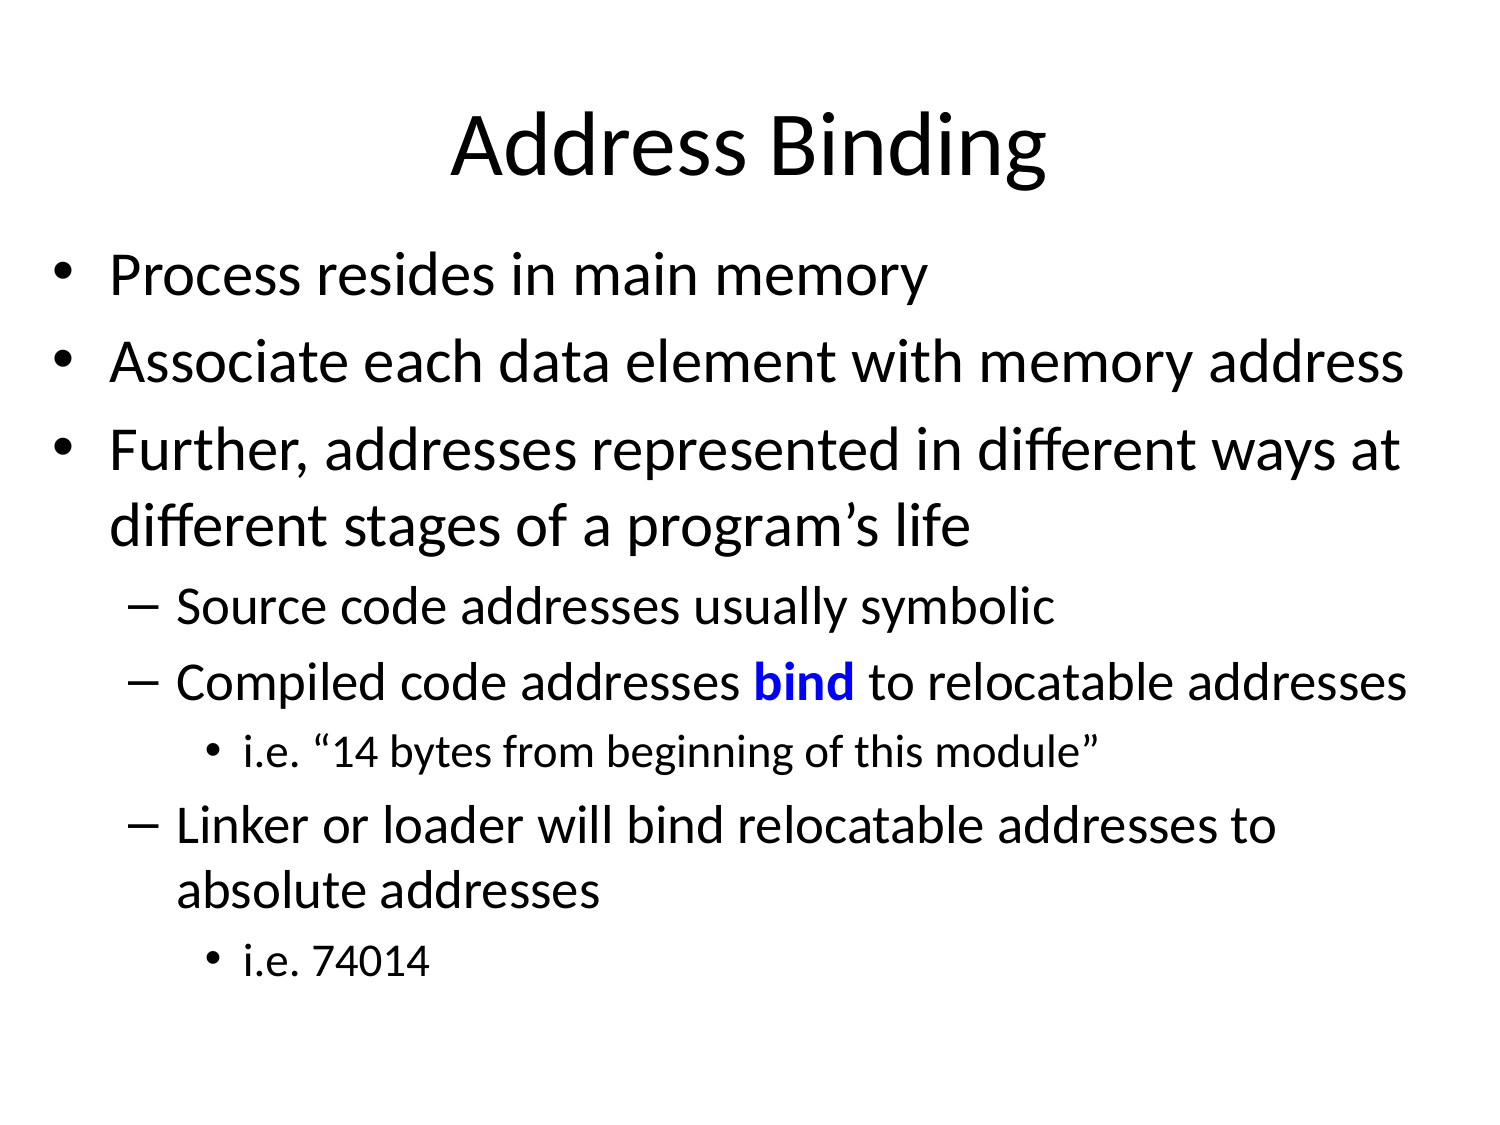

# Address Binding
Process resides in main memory
Associate each data element with memory address
Further, addresses represented in different ways at different stages of a program’s life
Source code addresses usually symbolic
Compiled code addresses bind to relocatable addresses
i.e. “14 bytes from beginning of this module”
Linker or loader will bind relocatable addresses to absolute addresses
i.e. 74014